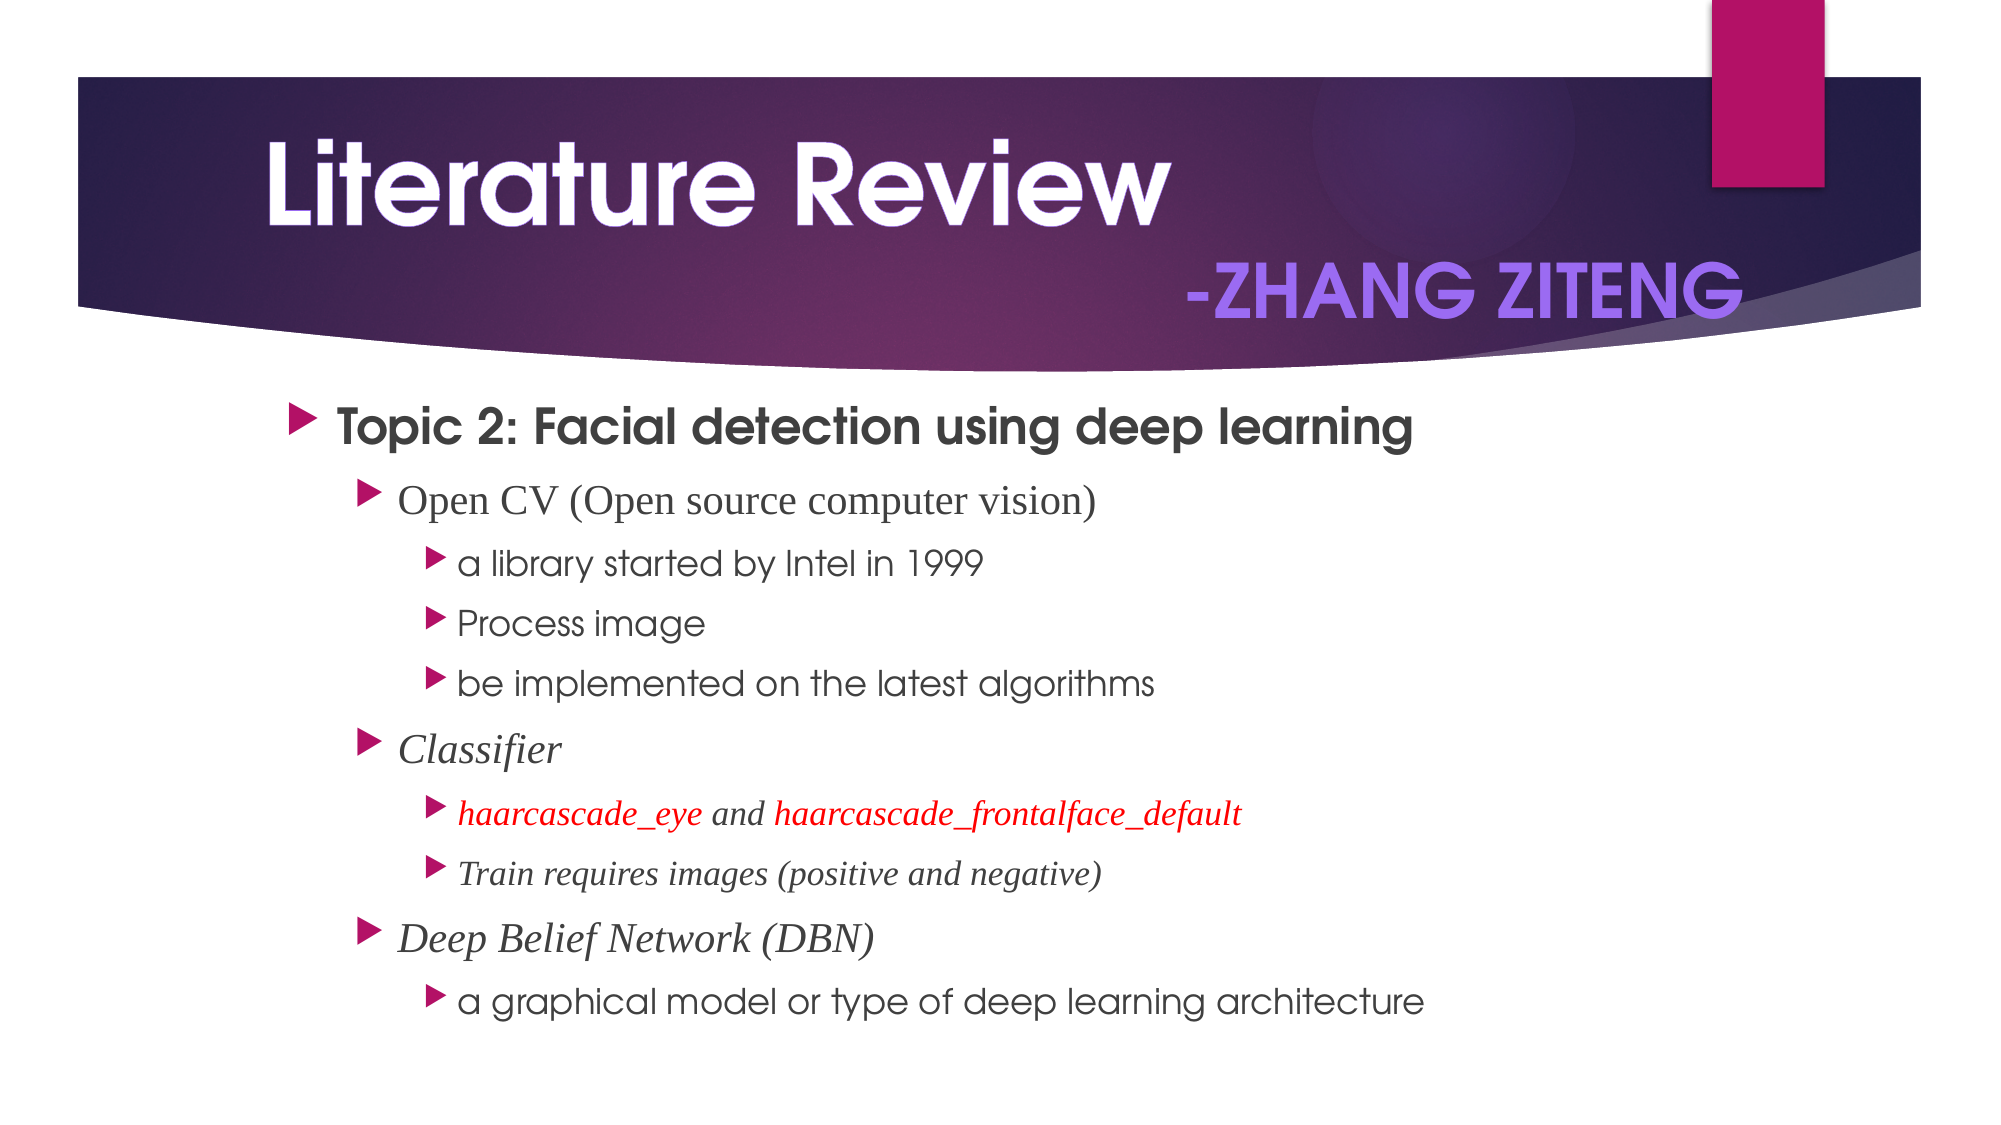

Literature Review
-ZHANG ZITENG
Topic 2: Facial detection using deep learning
Open CV (Open source computer vision)
a library started by Intel in 1999
Process image
be implemented on the latest algorithms
Classifier
haarcascade_eye and haarcascade_frontalface_default
Train requires images (positive and negative)
Deep Belief Network (DBN)
a graphical model or type of deep learning architecture